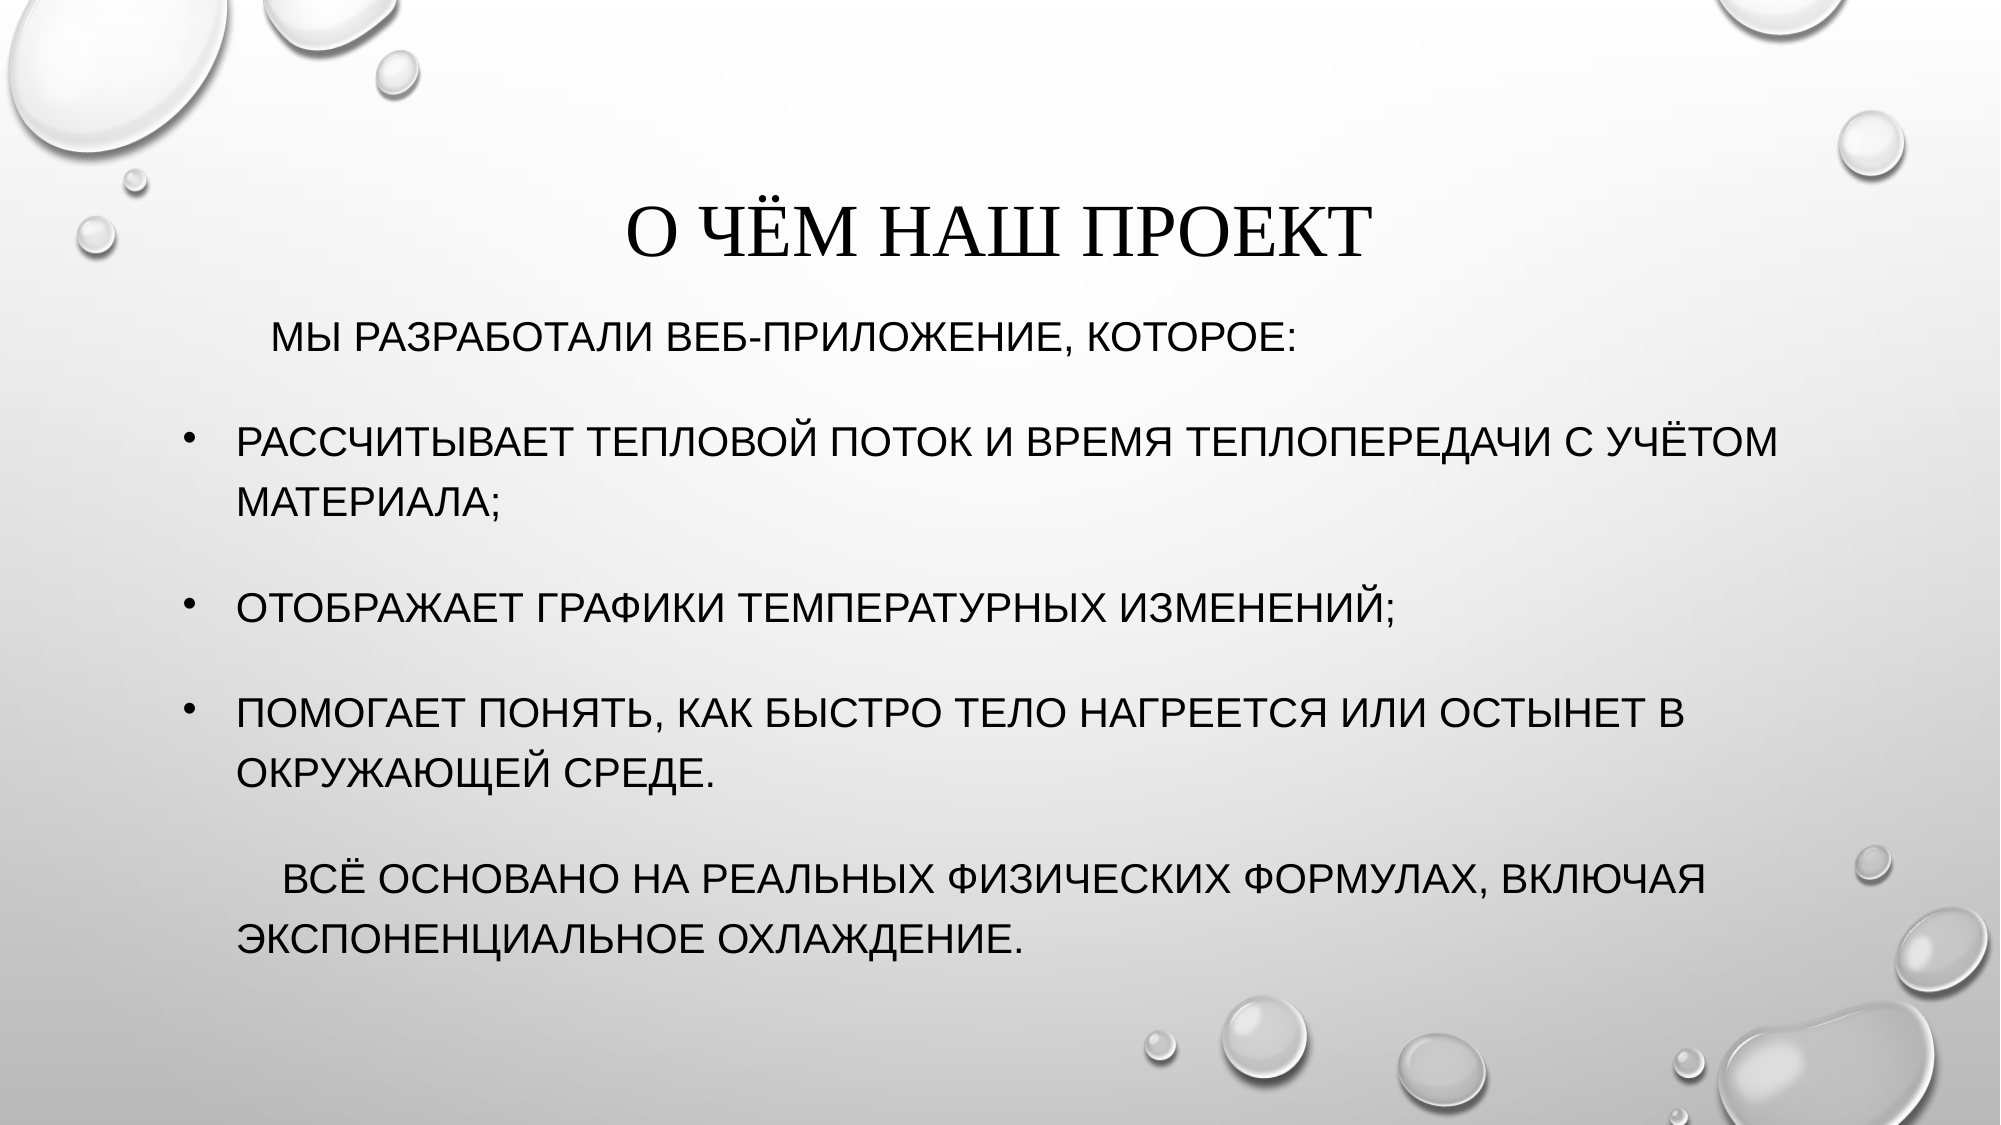

# О чём наш проект
   Мы разработали веб-приложение, которое:
рассчитывает тепловой поток и время теплопередачи с учётом материала;
отображает графики температурных изменений;
помогает понять, как быстро тело нагреется или остынет в окружающей среде.
    Всё основано на реальных физических формулах, включая экспоненциальное охлаждение.